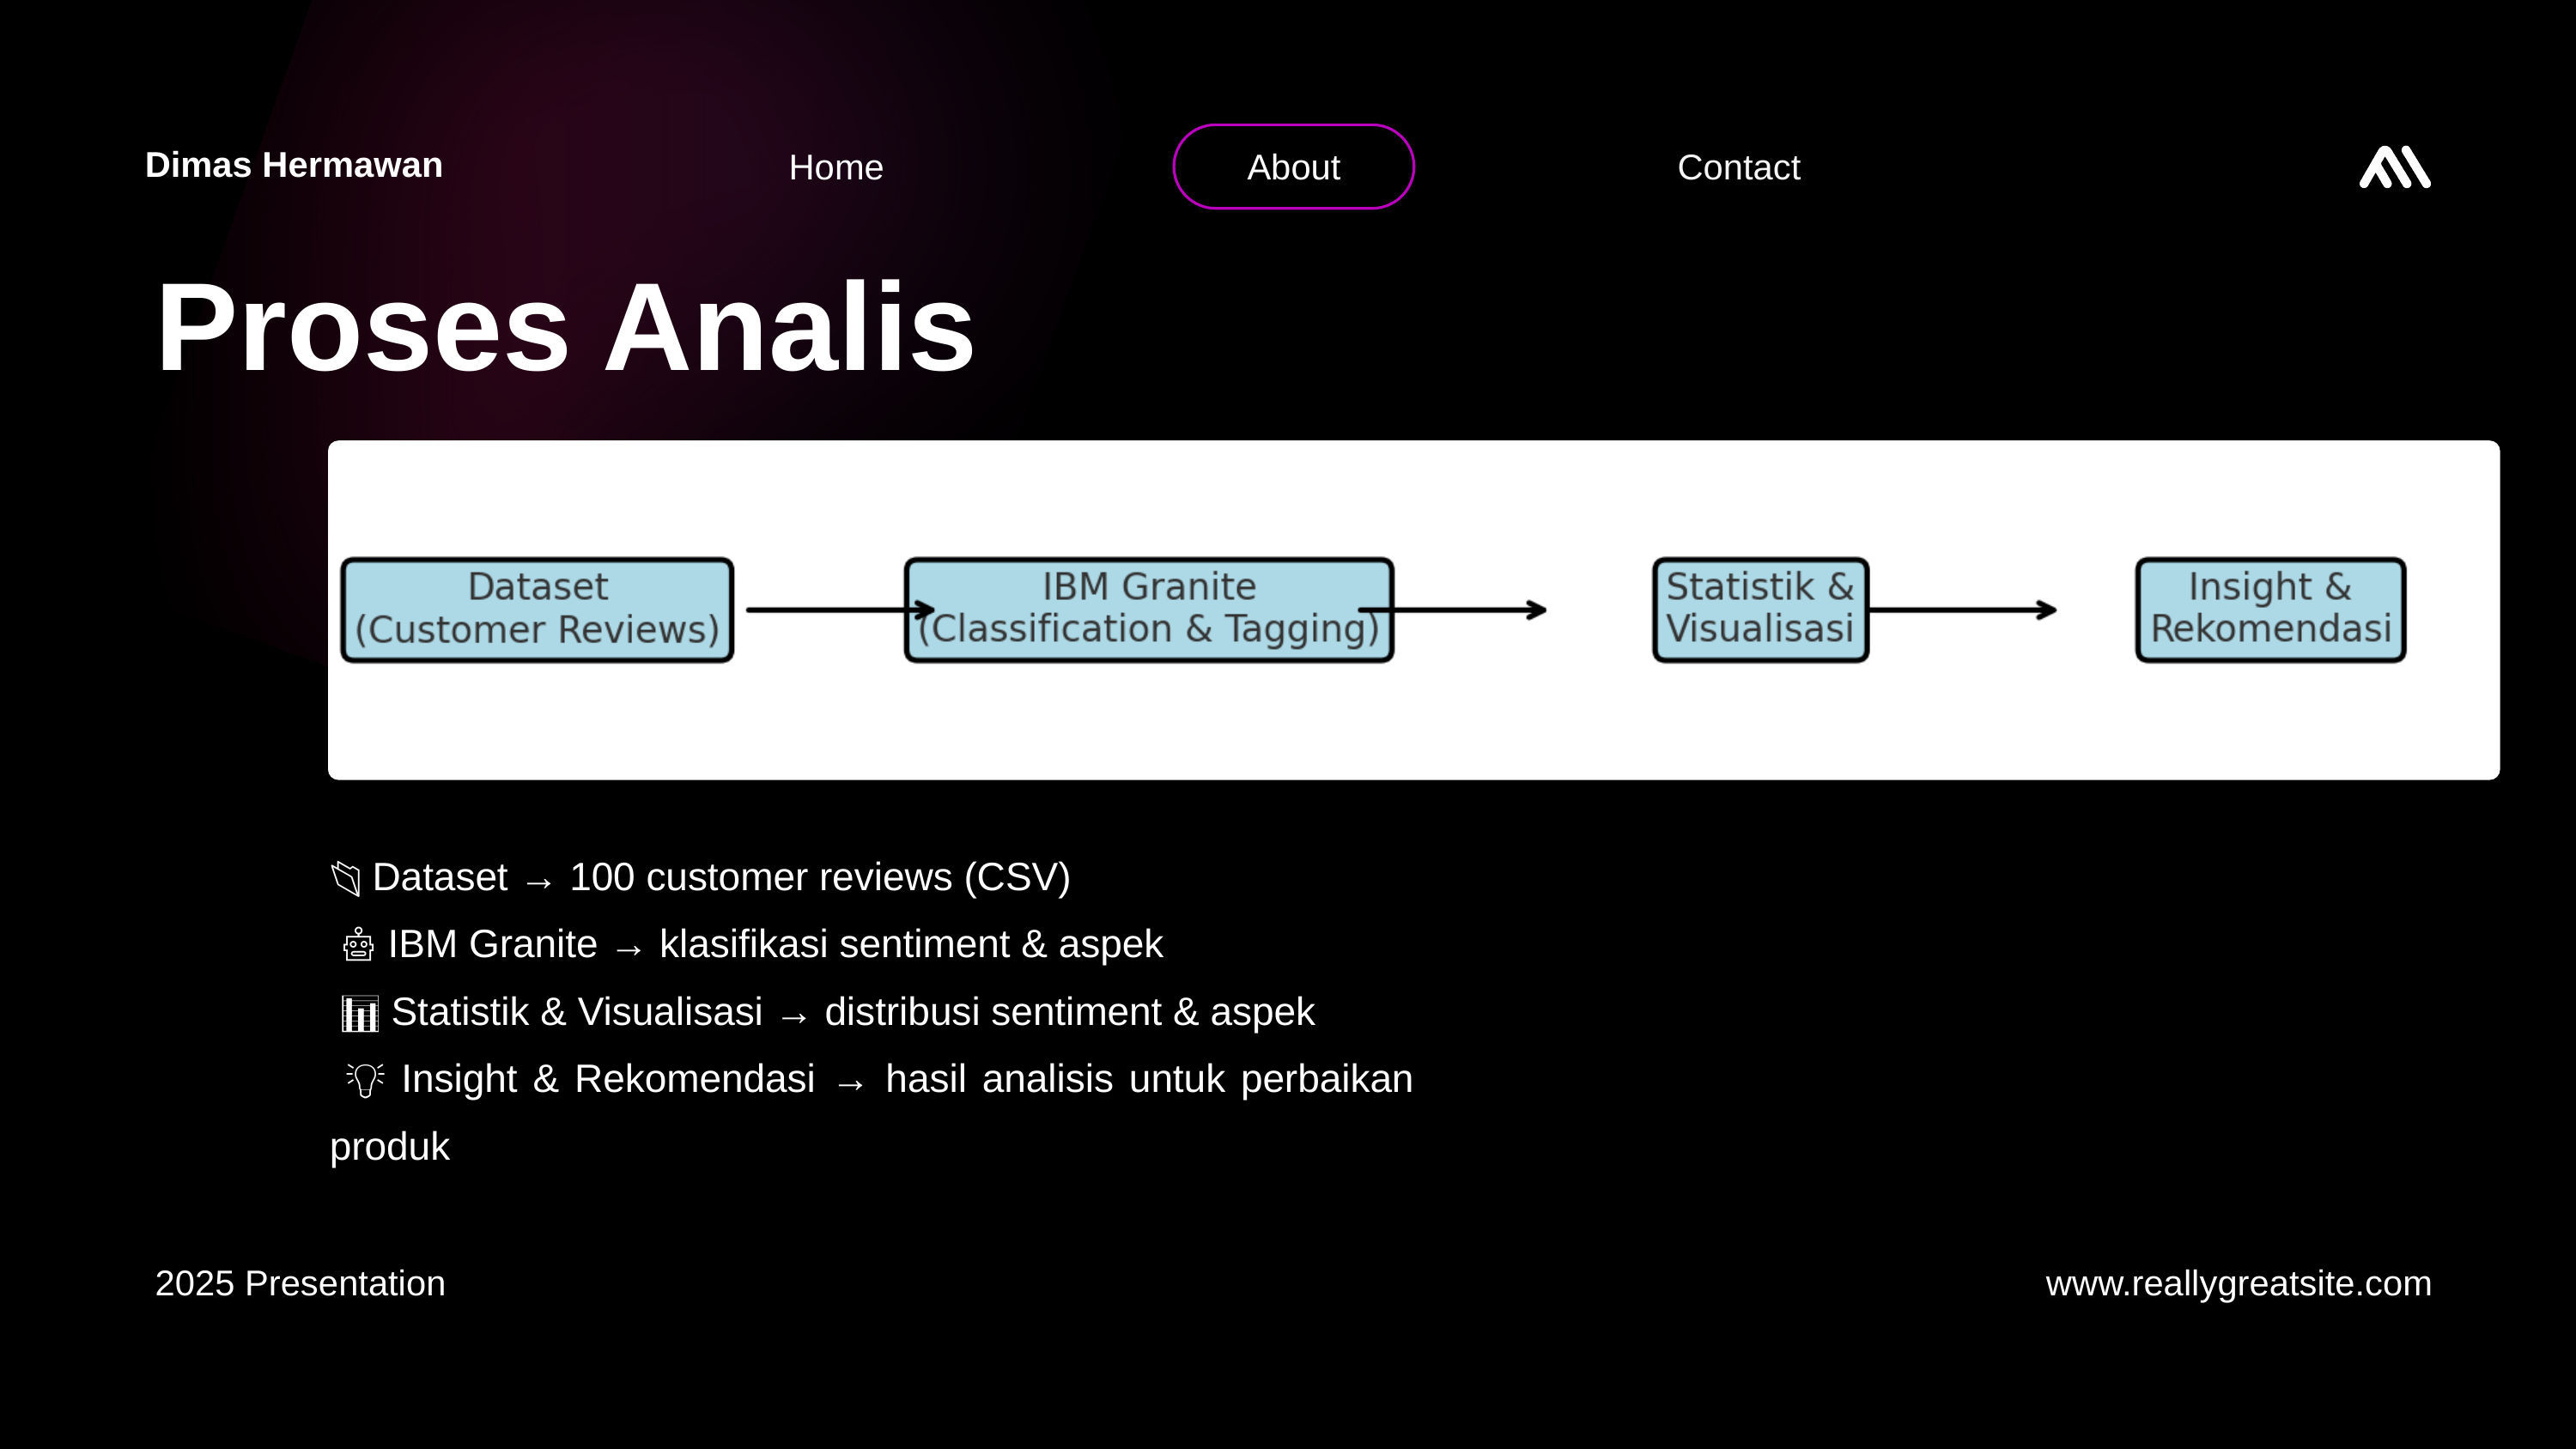

Home
About
Contact

Dimas Hermawan
Proses Analis

📂 Dataset → 100 customer reviews (CSV)
 🤖 IBM Granite → klasifikasi sentiment & aspek
 📊 Statistik & Visualisasi → distribusi sentiment & aspek
 💡 Insight & Rekomendasi → hasil analisis untuk perbaikan produk
www.reallygreatsite.com
2025 Presentation